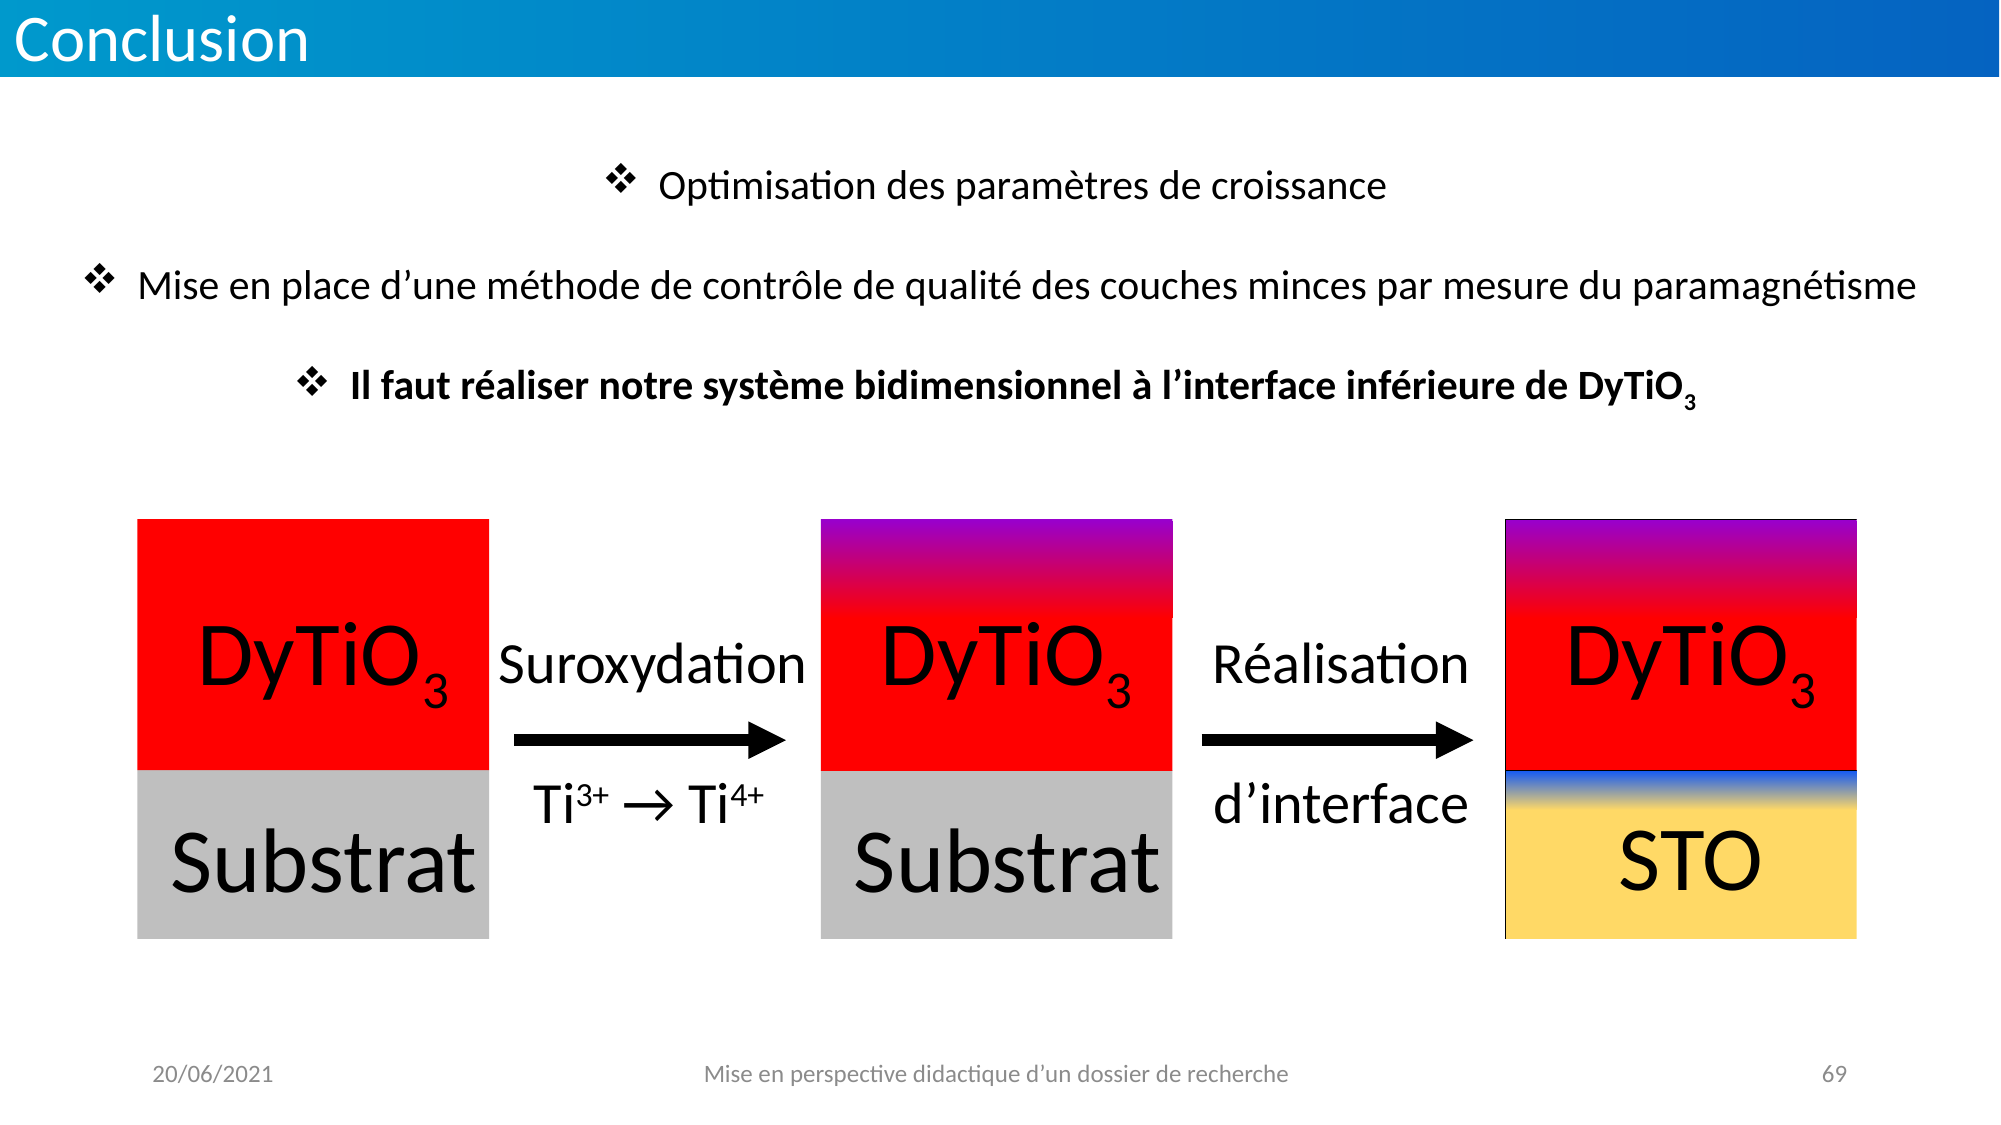

Conclusion

Optimisation des paramètres de croissance

Mise en place d’une méthode de contrôle de qualité des couches minces par mesure du paramagnétisme

Il faut réaliser notre système bidimensionnel à l’interface inférieure de DyTiO3

DyTiO3
Substrat

DyTiO3
Substrat

DyTiO3
STO
Suroxydation

Ti3+ → Ti4+
Réalisation

d’interface
20/06/2021
Mise en perspective didactique d’un dossier de recherche
69